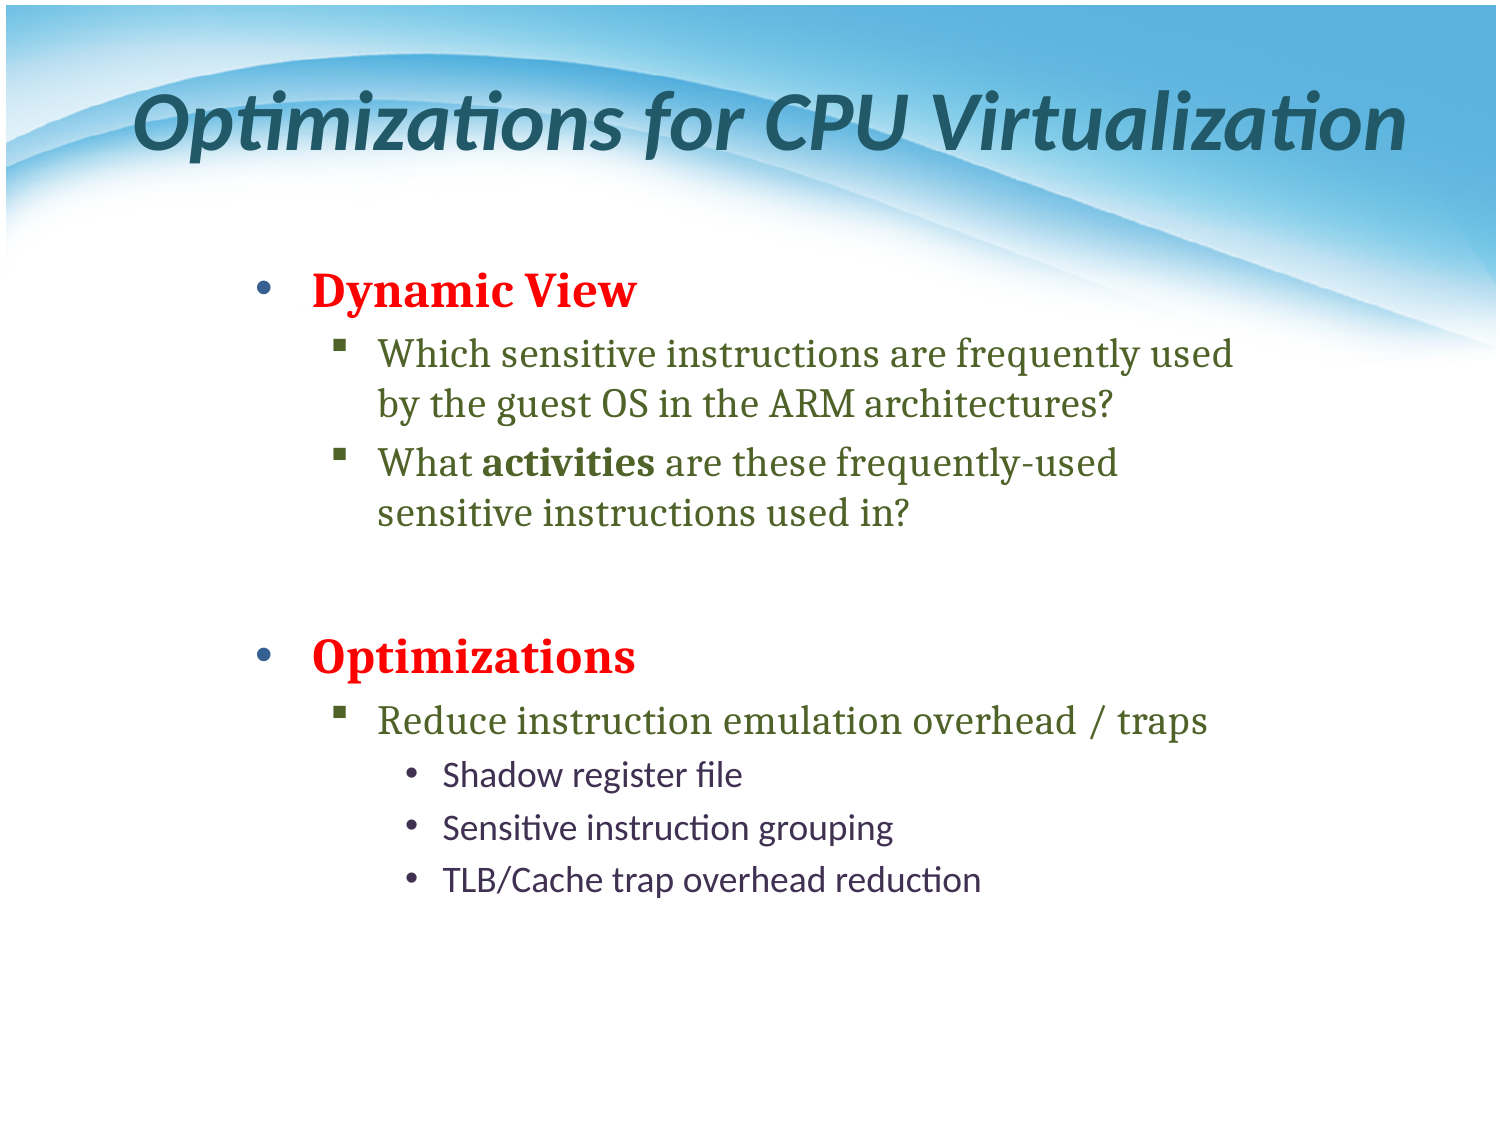

# Optimizations for CPU Virtualization
Dynamic View
Which sensitive instructions are frequently used by the guest OS in the ARM architectures?
What activities are these frequently-used sensitive instructions used in?

Optimizations
Reduce instruction emulation overhead / traps
Shadow register file
Sensitive instruction grouping
TLB/Cache trap overhead reduction